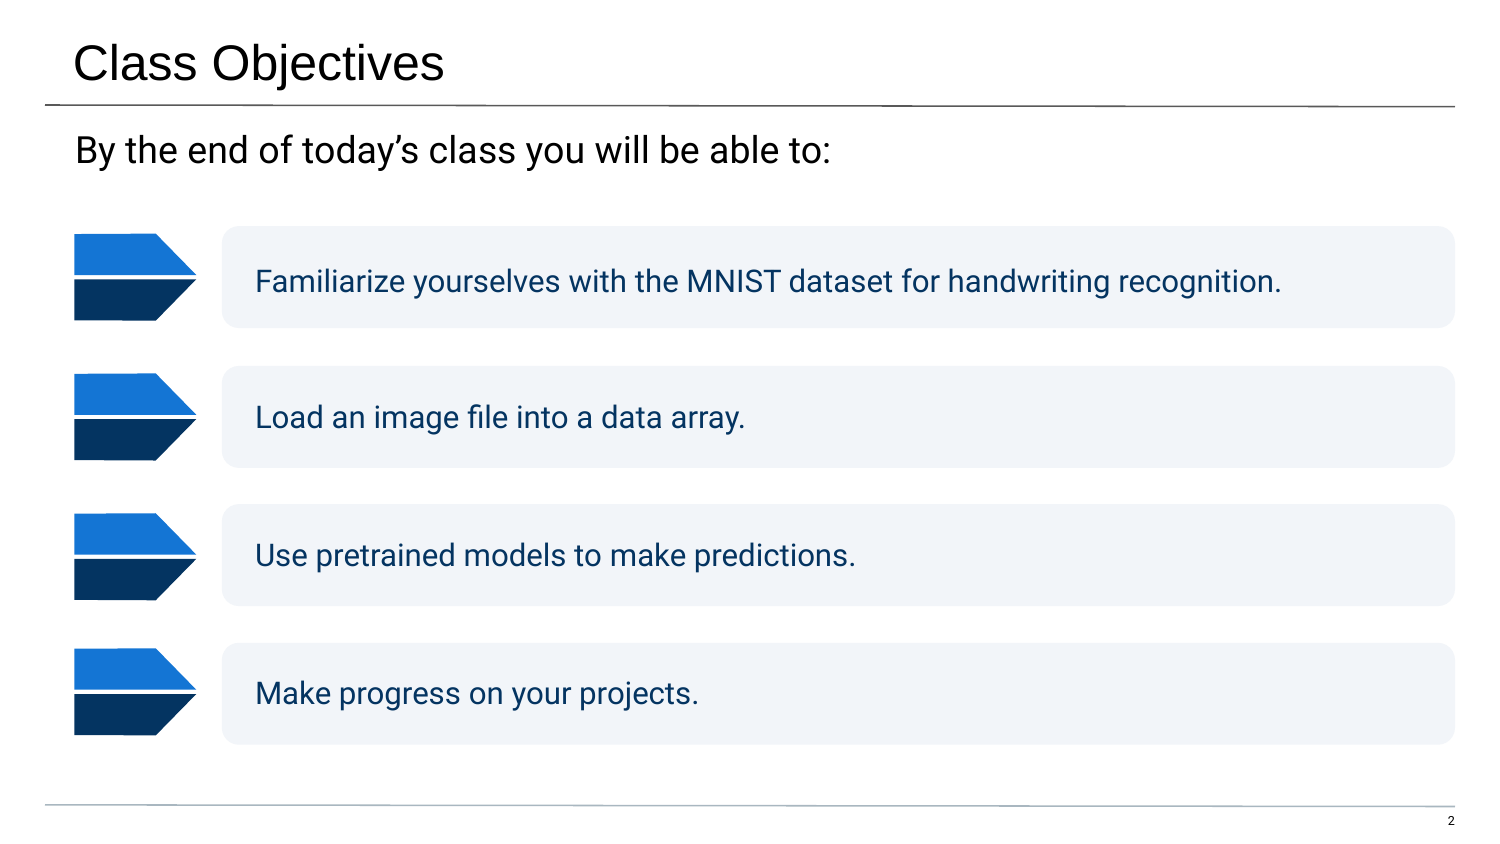

# Class Objectives
By the end of today’s class you will be able to:
Familiarize yourselves with the MNIST dataset for handwriting recognition.
Load an image file into a data array.
Use pretrained models to make predictions.
Make progress on your projects.

2